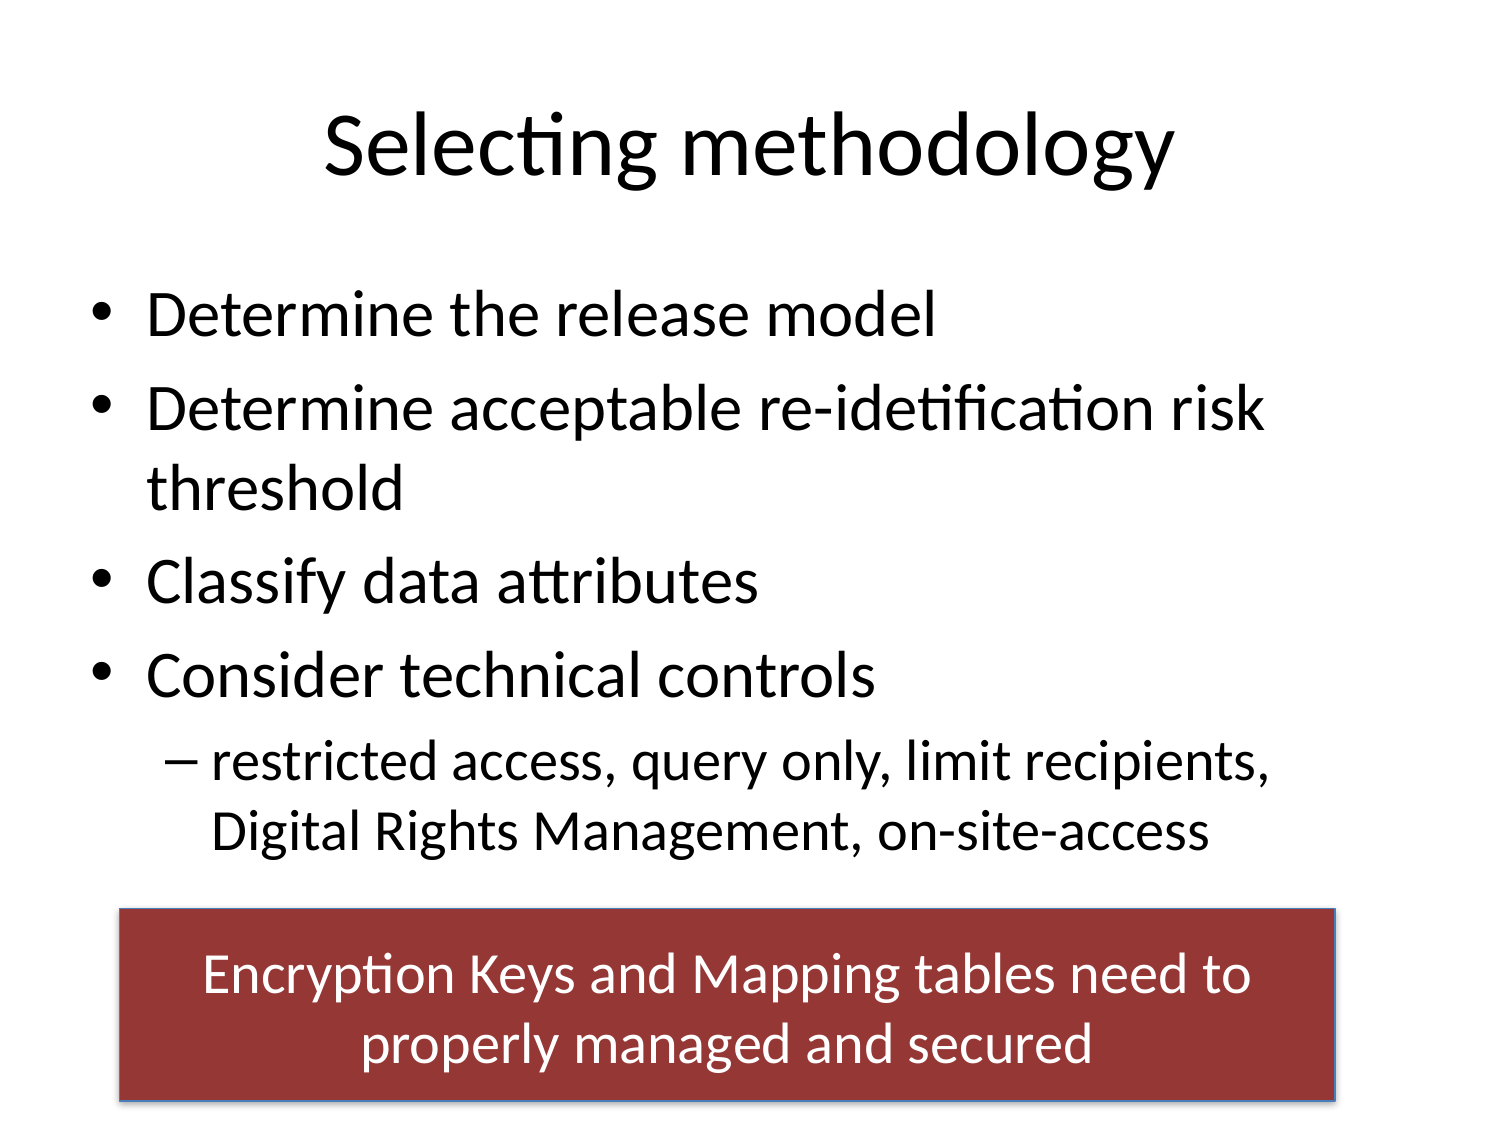

# Selecting methodology
Determine the release model
Determine acceptable re-idetification risk threshold
Classify data attributes
Consider technical controls
restricted access, query only, limit recipients, Digital Rights Management, on-site-access

Encryption Keys and Mapping tables need to properly managed and secured